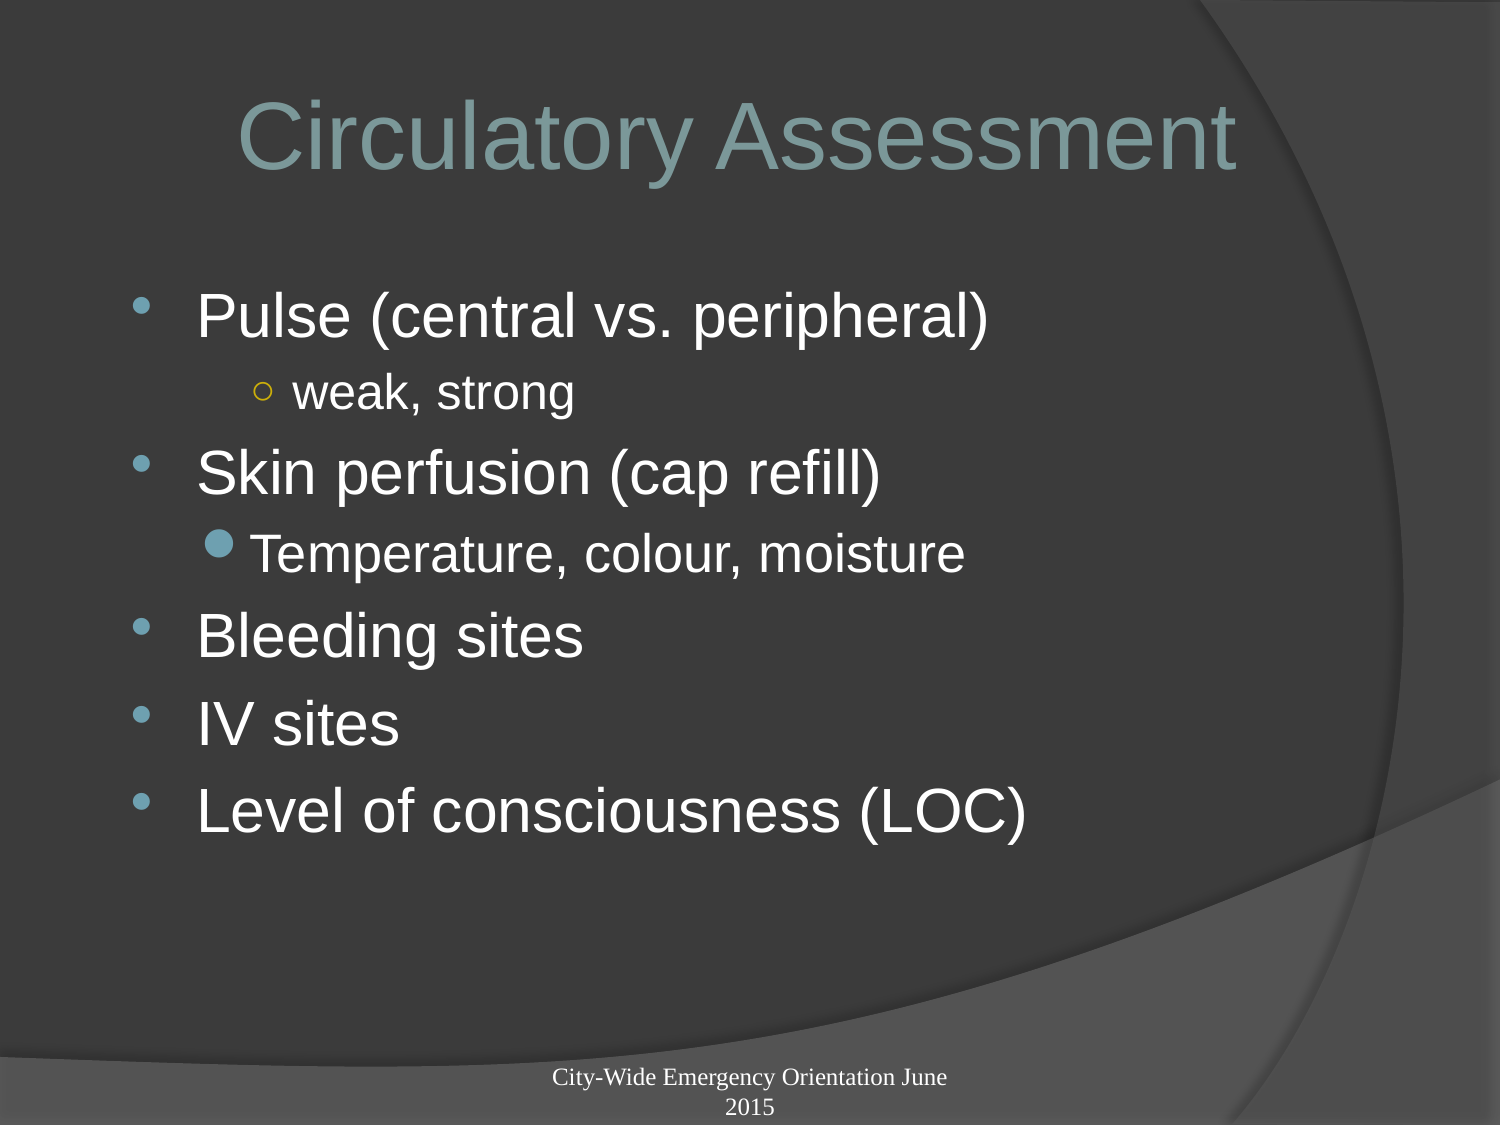

# Circulatory Assessment
Pulse (central vs. peripheral)
weak, strong
Skin perfusion (cap refill)
Temperature, colour, moisture
Bleeding sites
IV sites
Level of consciousness (LOC)

City-Wide Emergency Orientation June 2015